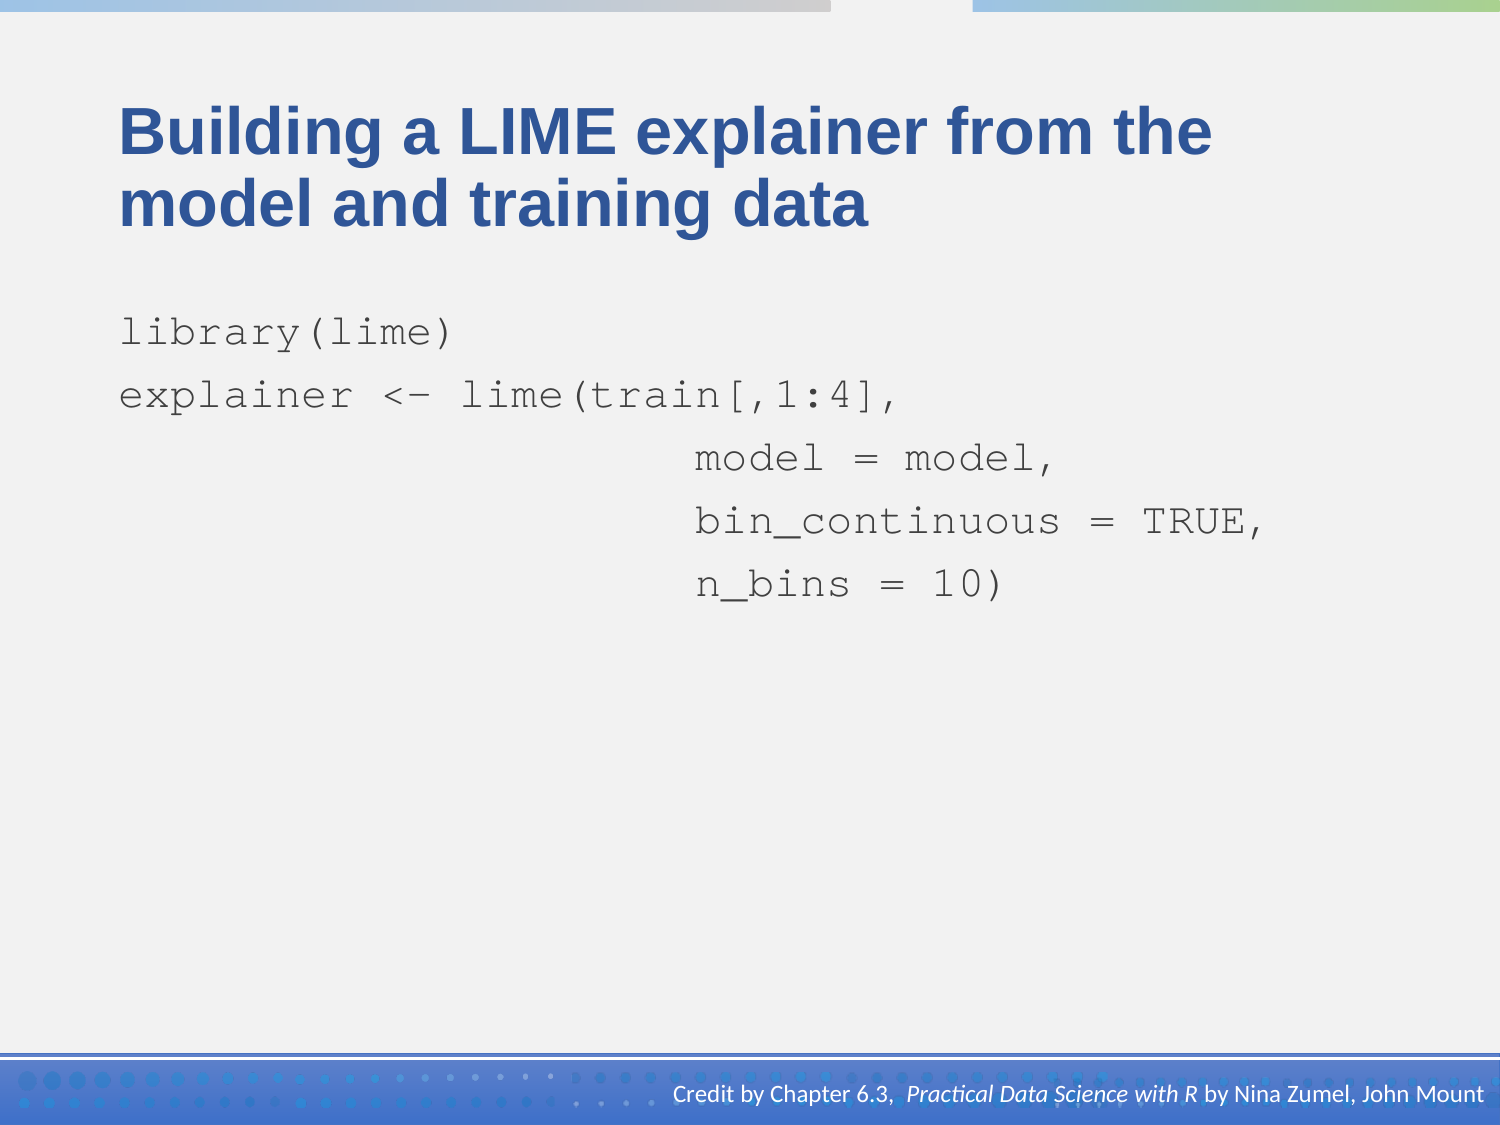

# Building a LIME explainer from the model and training data
library(lime)
explainer <- lime(train[,1:4],
                      model = model,
                      bin_continuous = TRUE,
                      n_bins = 10)
Credit by Chapter 6.3,  Practical Data Science with R by Nina Zumel, John Mount